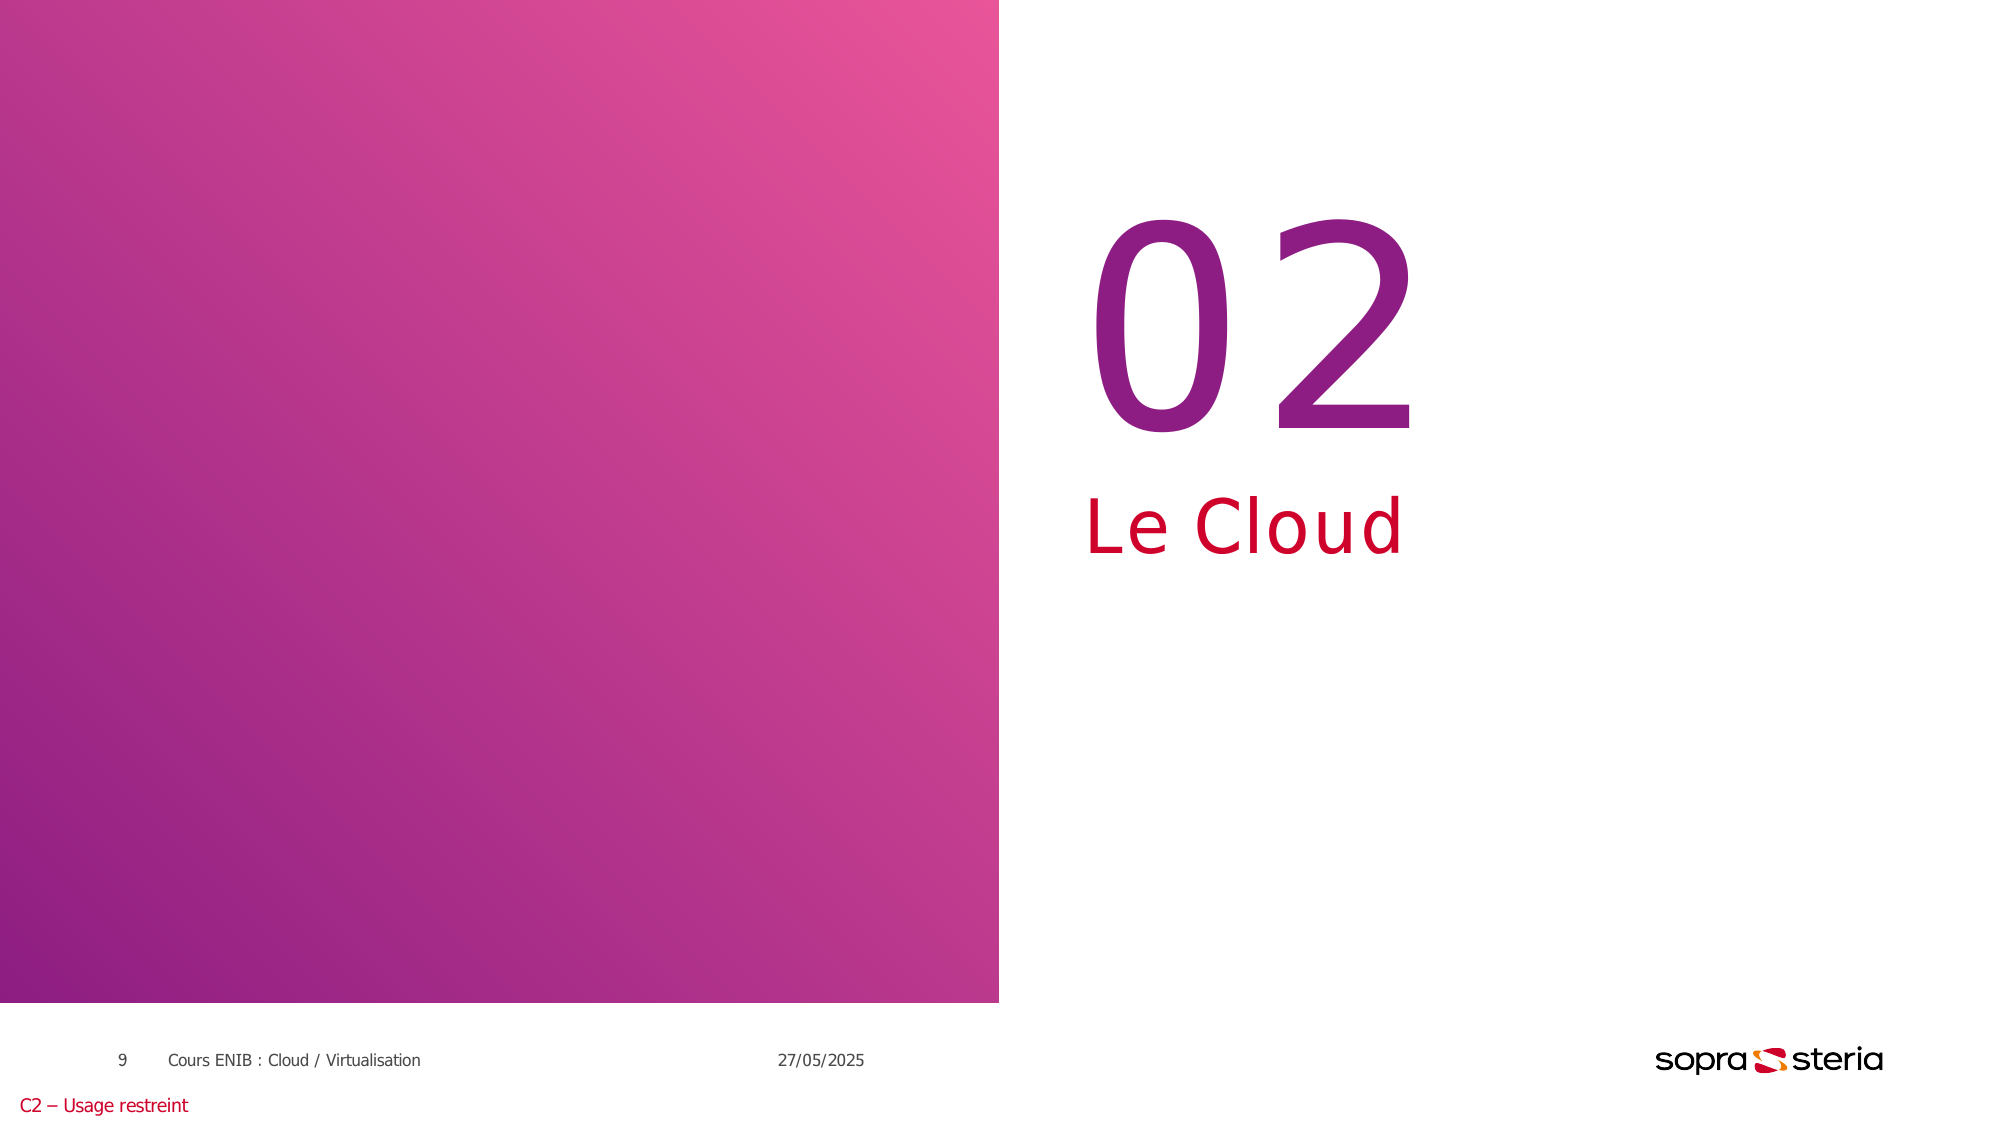

# 02
Le Cloud

9
Cours ENIB : Cloud / Virtualisation
27/05/2025